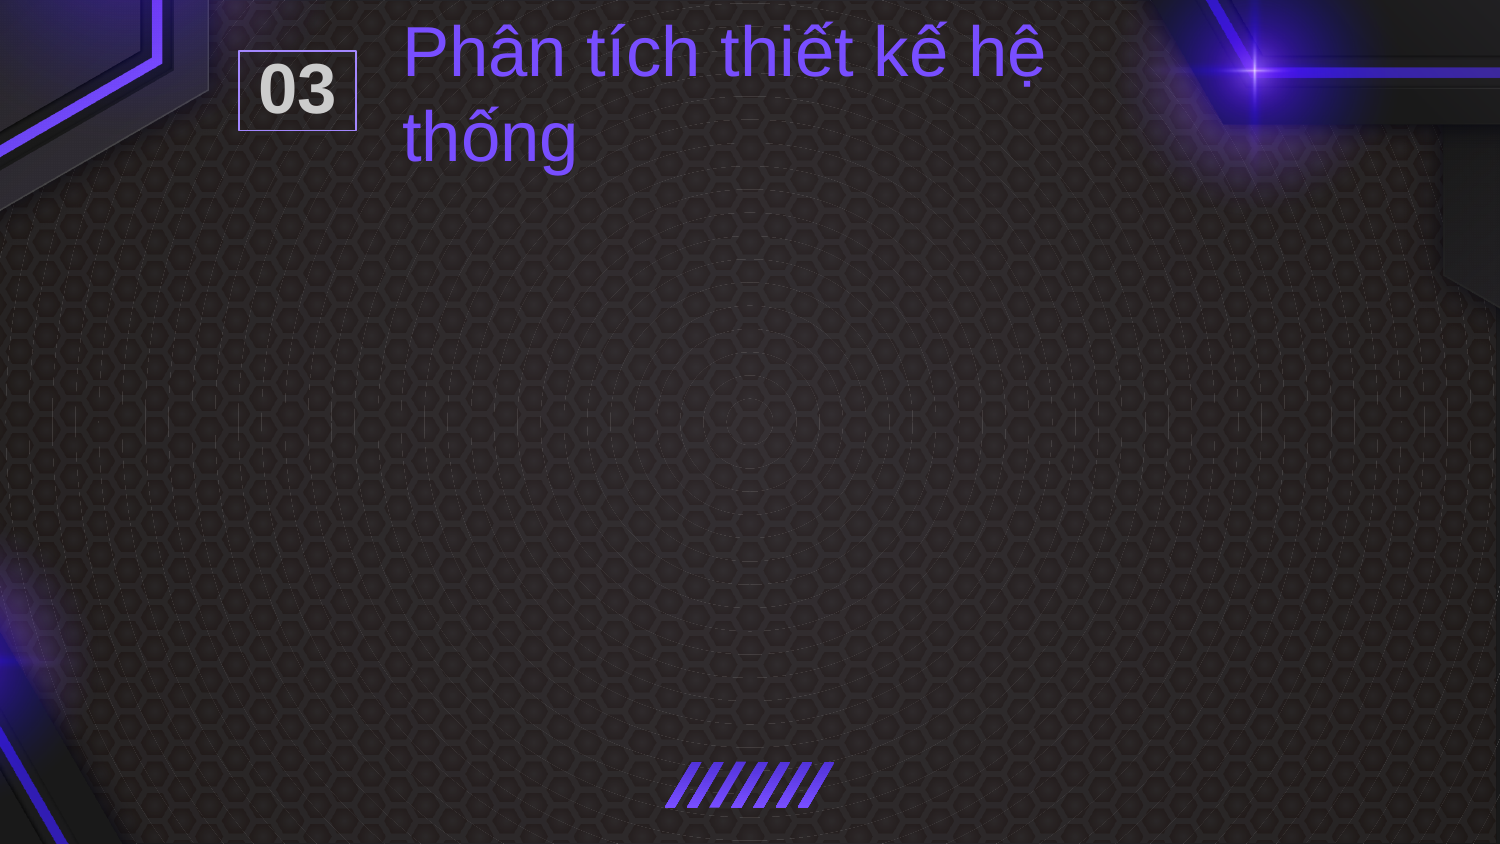

03
Phân tích thiết kế hệ thống
01
02
Giới thiệu đề tài
Công nghệ sử dụng
04
05
Kết luận và hướng phát triển
Demo sản phẩm